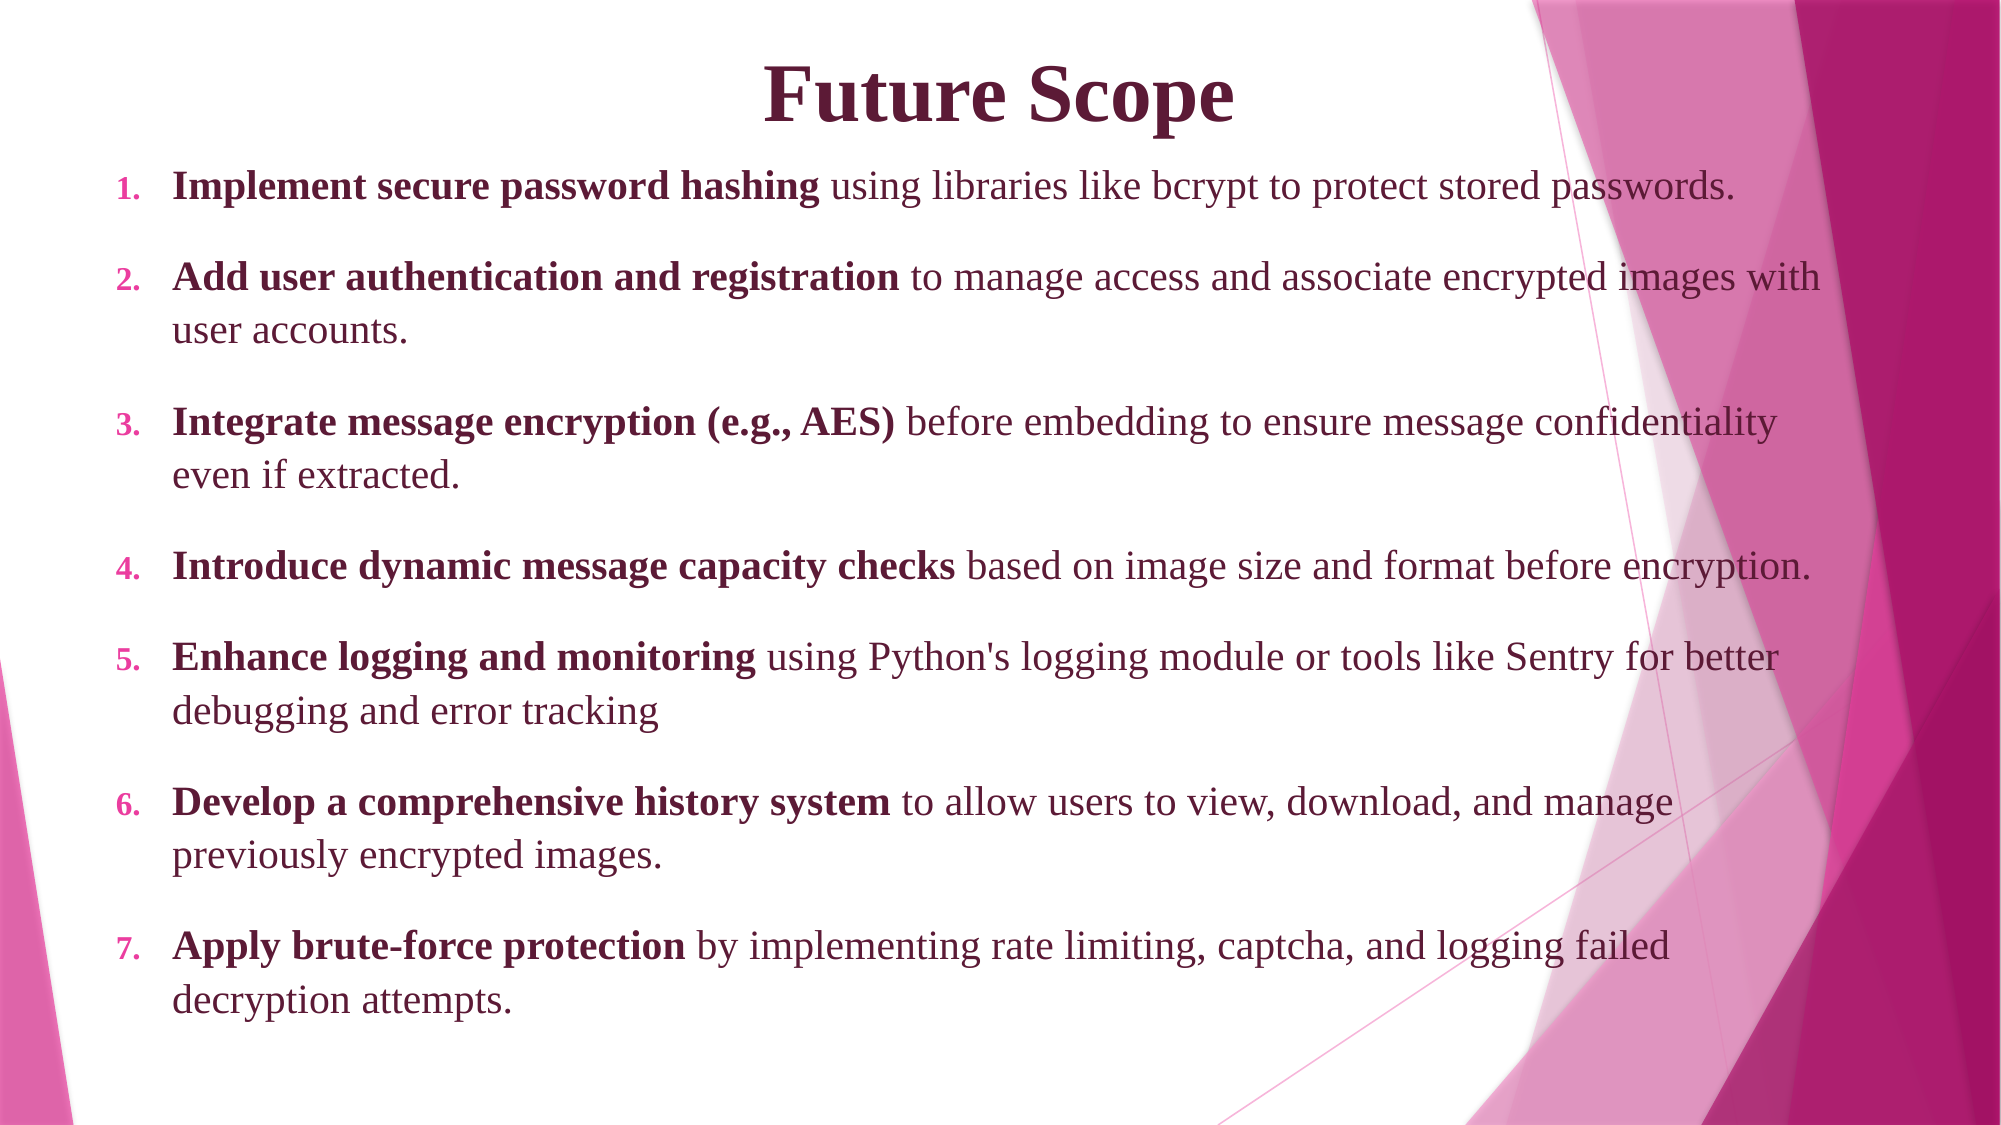

Future Scope
Implement secure password hashing using libraries like bcrypt to protect stored passwords.
Add user authentication and registration to manage access and associate encrypted images with user accounts.
Integrate message encryption (e.g., AES) before embedding to ensure message confidentiality even if extracted.
Introduce dynamic message capacity checks based on image size and format before encryption.
Enhance logging and monitoring using Python's logging module or tools like Sentry for better debugging and error tracking
Develop a comprehensive history system to allow users to view, download, and manage previously encrypted images.
Apply brute-force protection by implementing rate limiting, captcha, and logging failed decryption attempts.